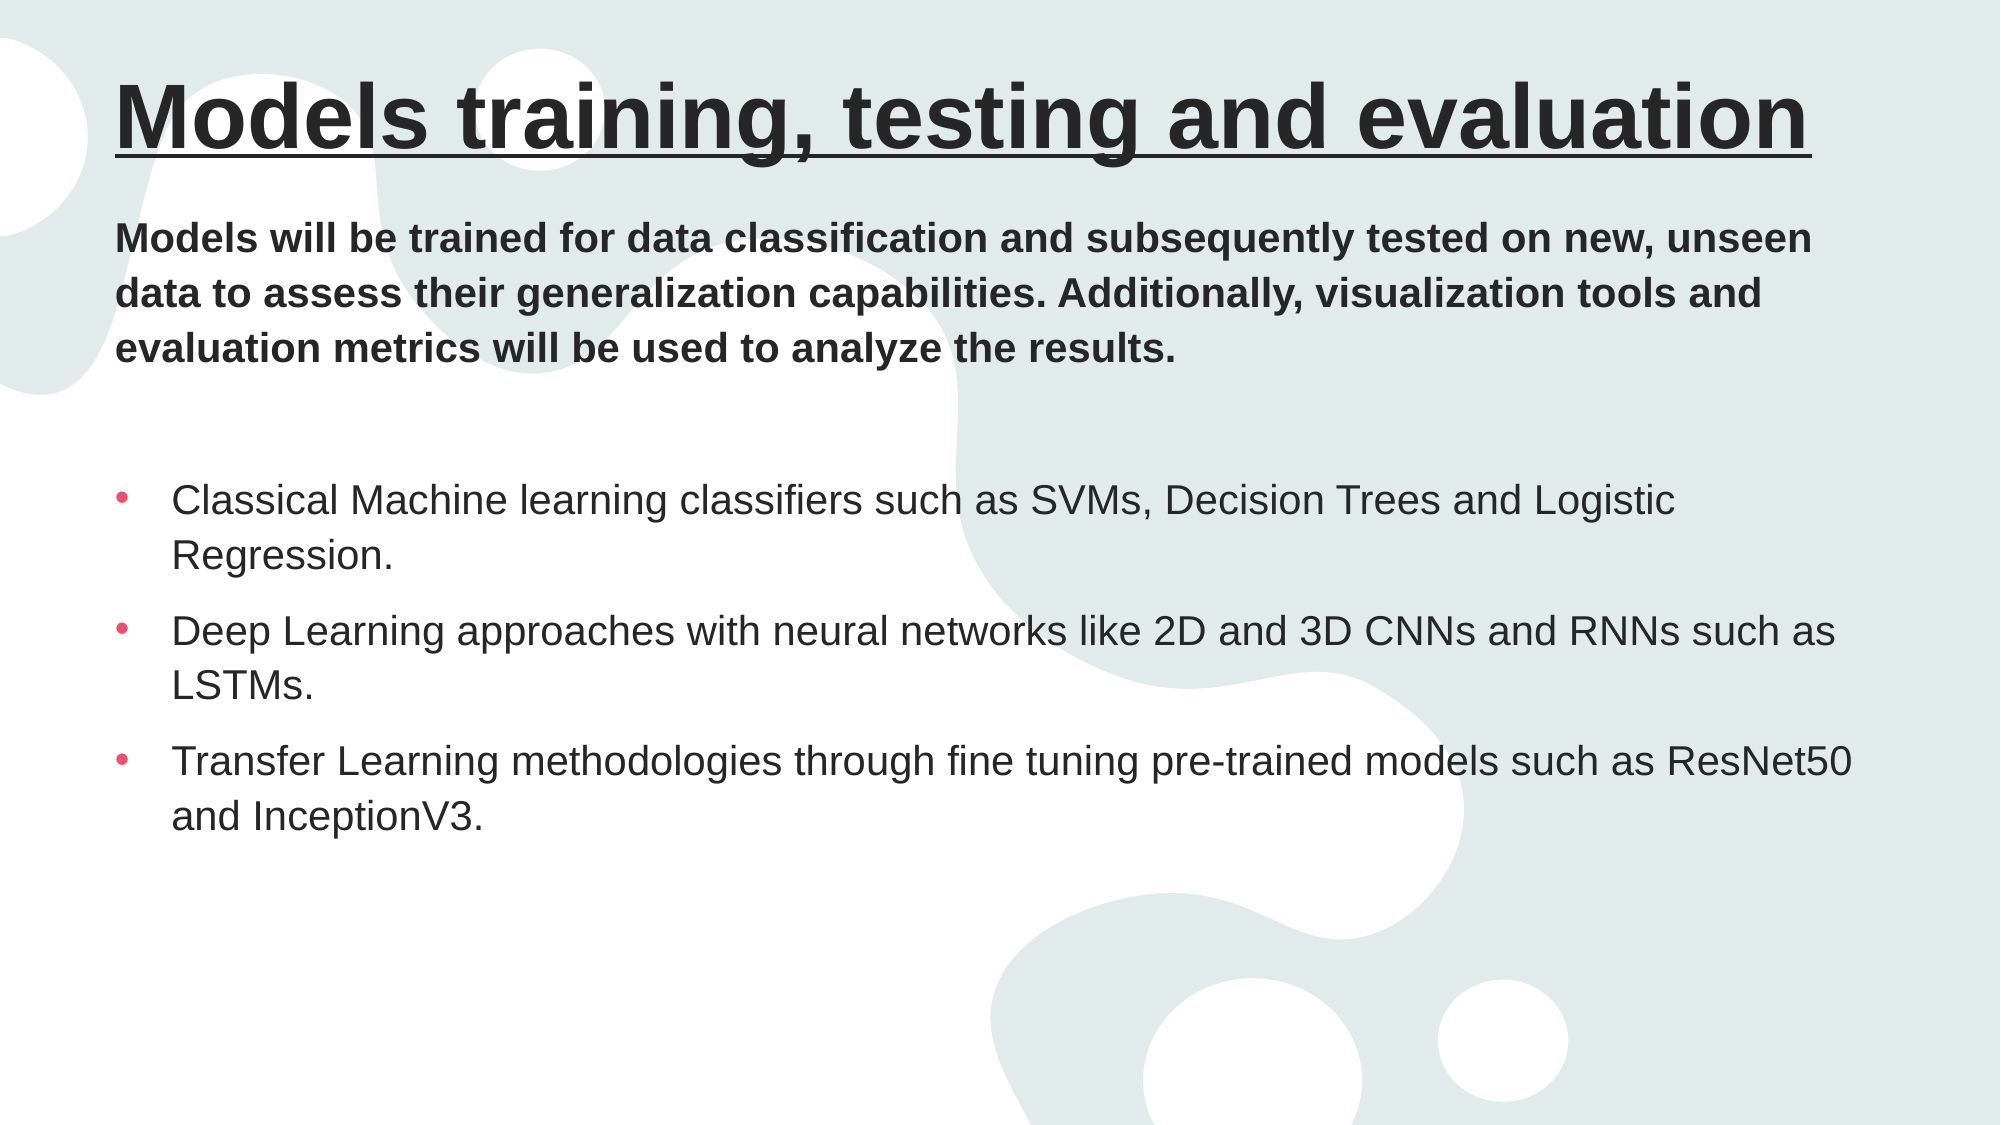

# Models training, testing and evaluation
Models will be trained for data classification and subsequently tested on new, unseen data to assess their generalization capabilities. Additionally, visualization tools and evaluation metrics will be used to analyze the results.

Classical Machine learning classifiers such as SVMs, Decision Trees and Logistic Regression.
Deep Learning approaches with neural networks like 2D and 3D CNNs and RNNs such as LSTMs.
Transfer Learning methodologies through fine tuning pre-trained models such as ResNet50 and InceptionV3.